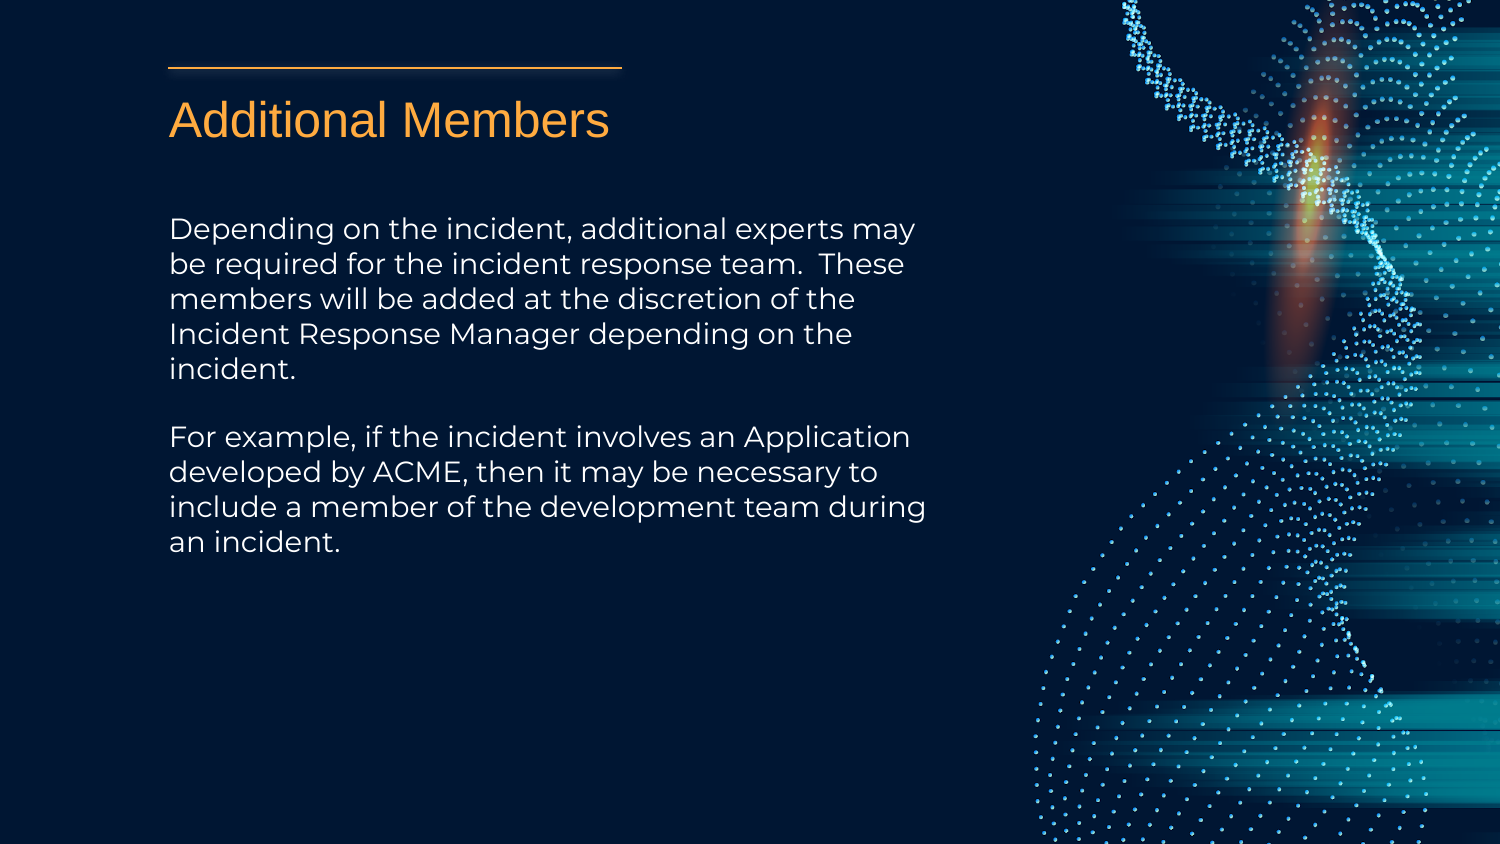

# Additional Members
Depending on the incident, additional experts may be required for the incident response team.  These members will be added at the discretion of the Incident Response Manager depending on the incident.
For example, if the incident involves an Application developed by ACME, then it may be necessary to include a member of the development team during an incident.